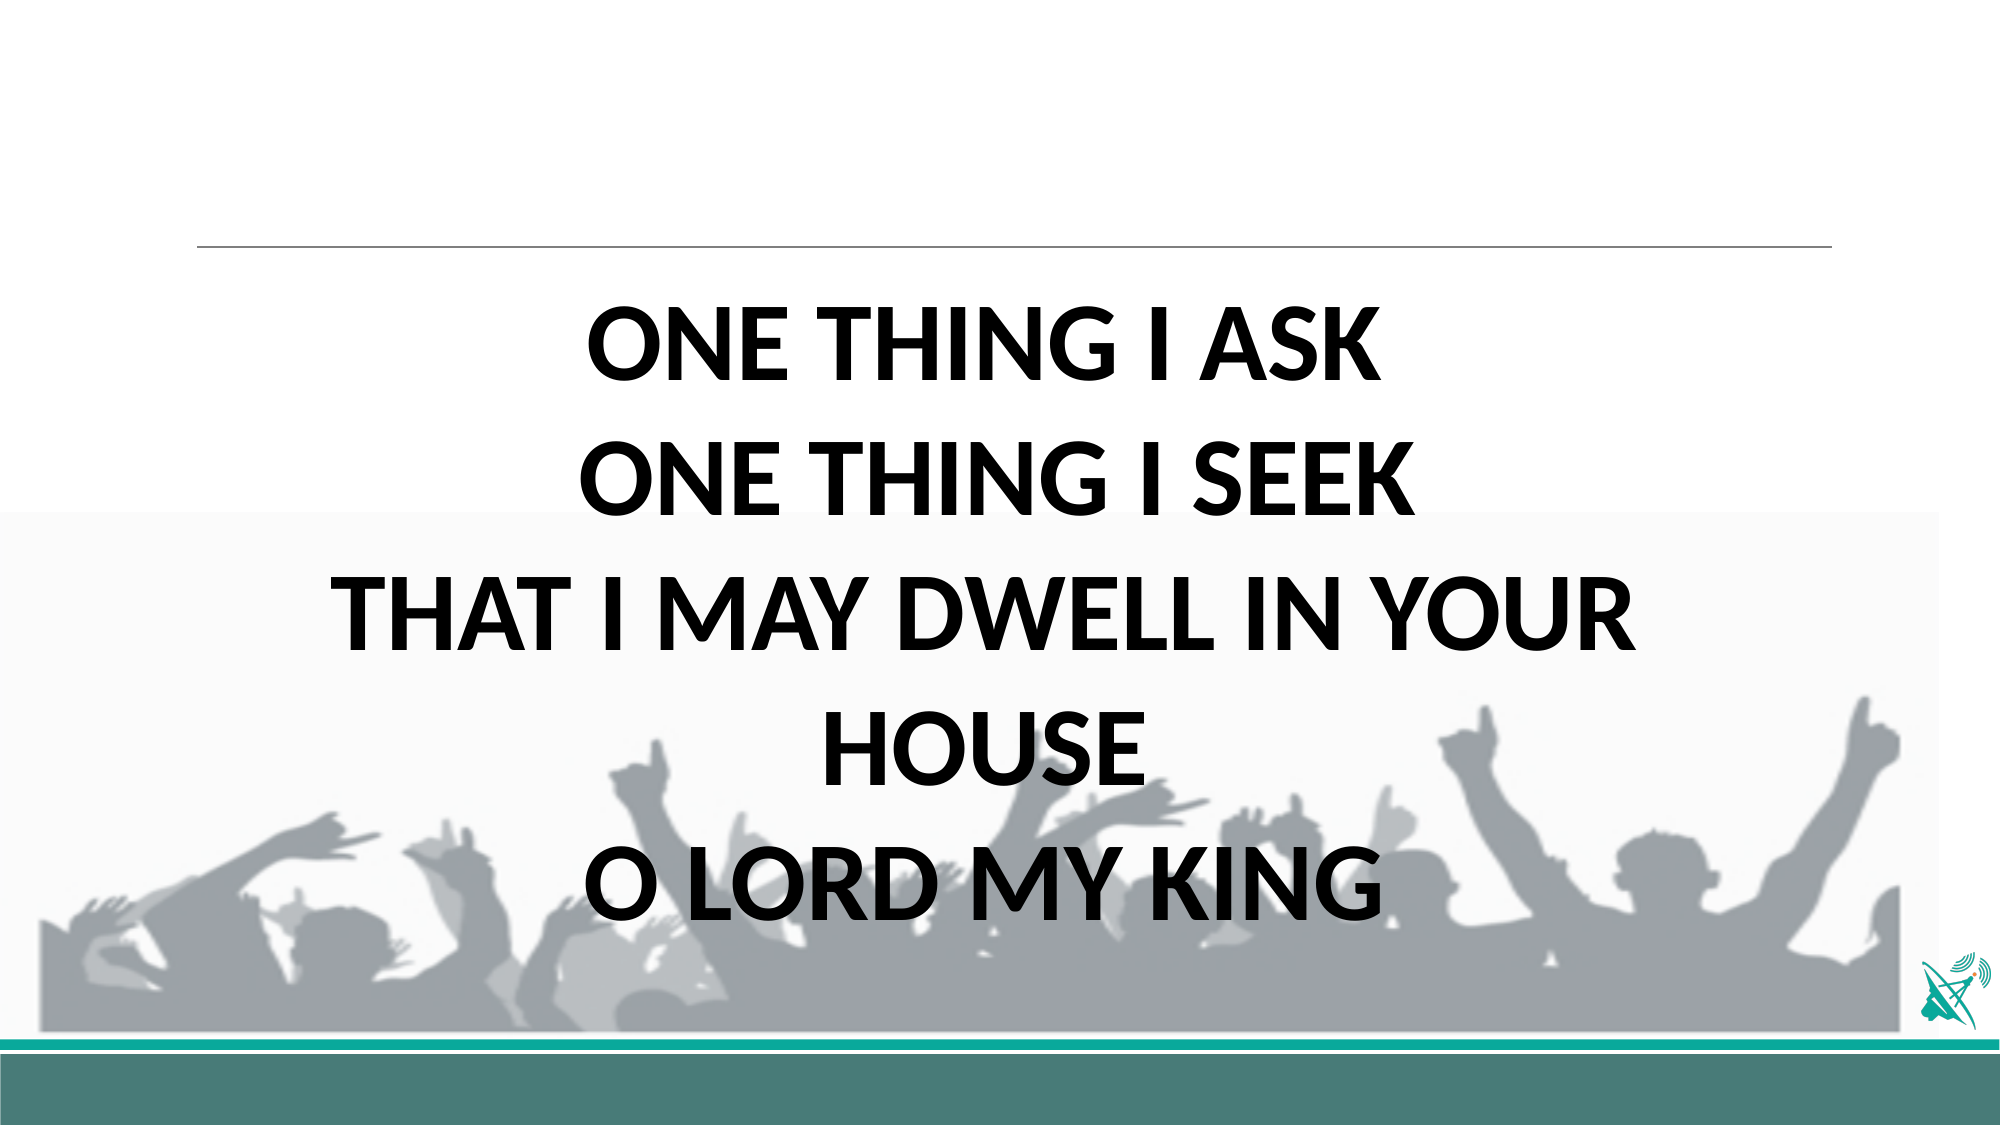

ONE THING I ASK
 ONE THING I SEEK
THAT I MAY DWELL IN YOUR HOUSE
O LORD MY KING